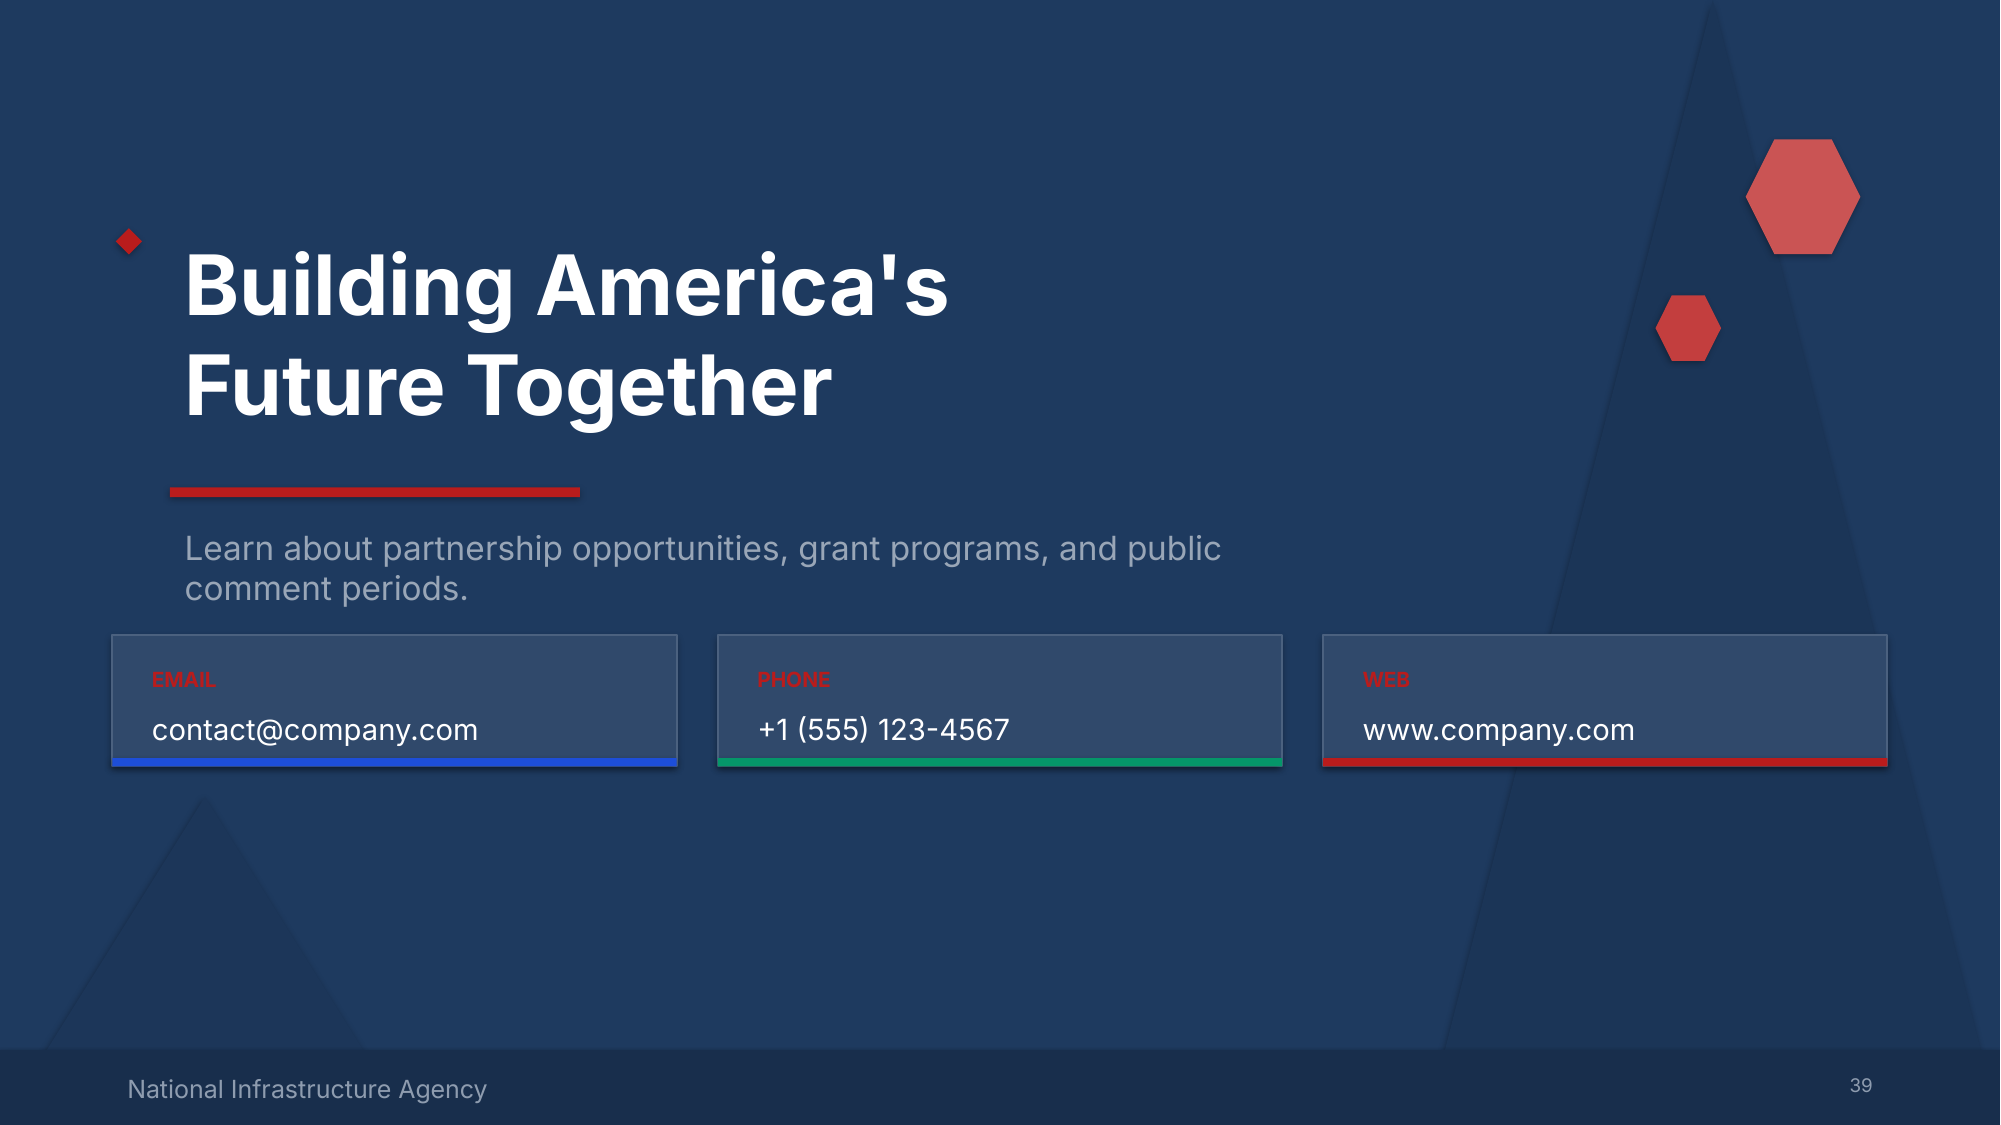

Building America's
Future Together

Learn about partnership opportunities, grant programs, and public comment periods.

EMAIL
PHONE
WEB
contact@company.com
+1 (555) 123-4567
www.company.com

National Infrastructure Agency
39